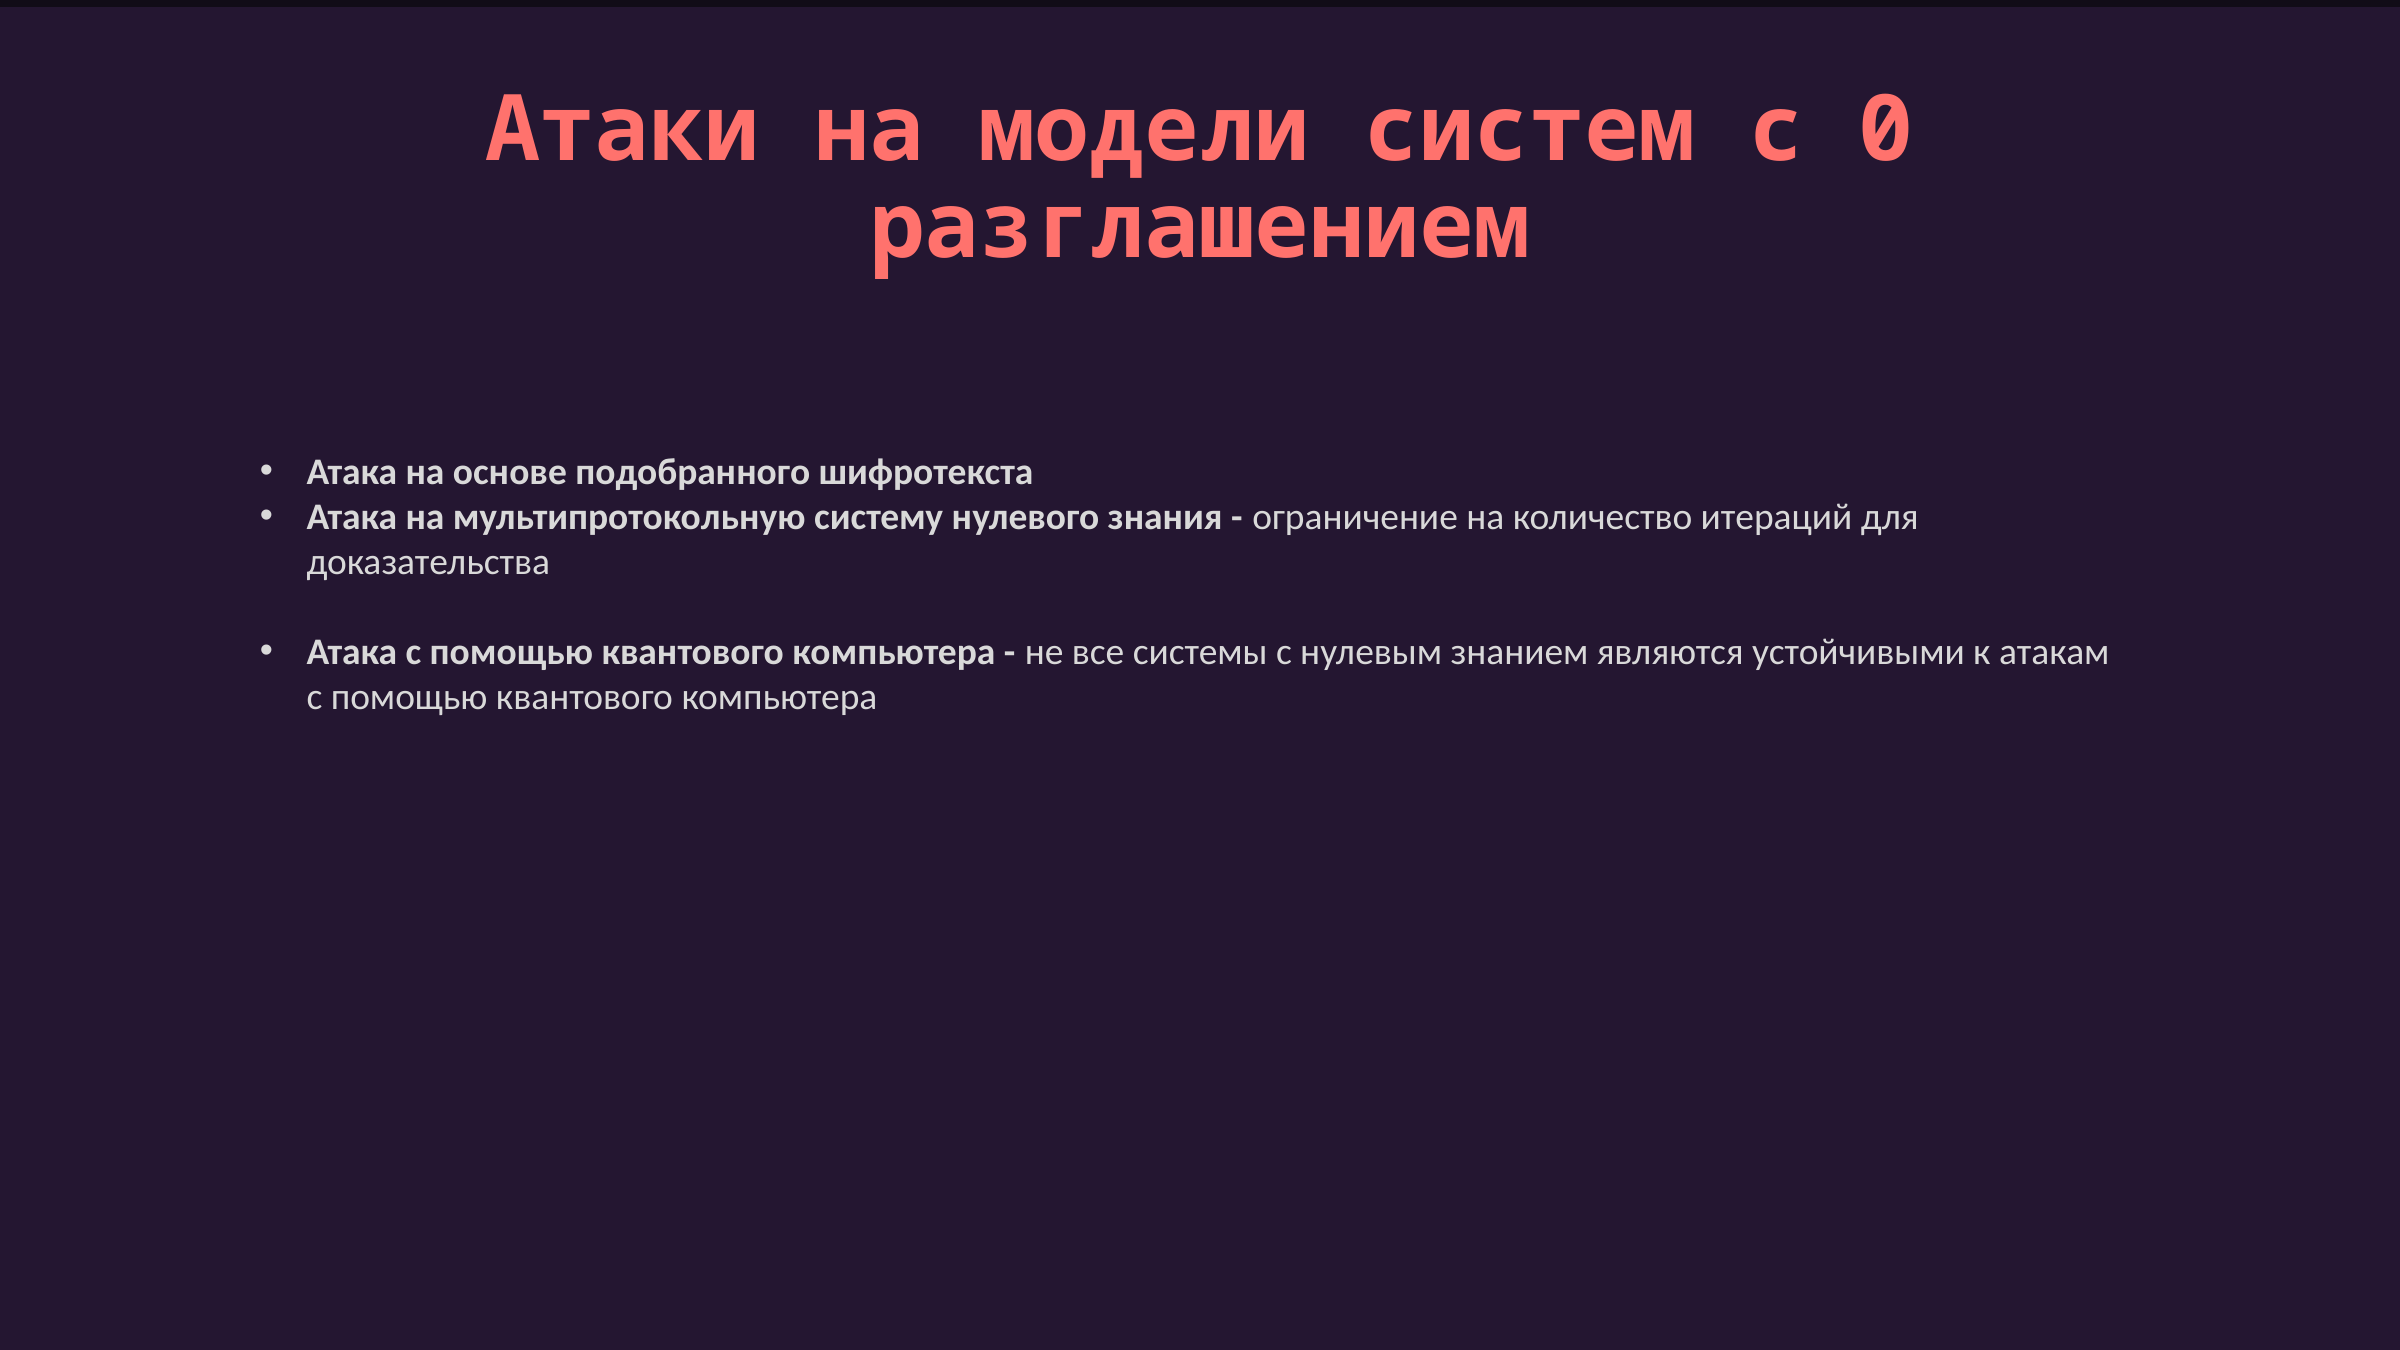

Атаки на модели систем с 0 разглашением

Атака на основе подобранного шифротекста
Атака на мультипротокольную систему нулевого знания - ограничение на количество итераций для доказательства

Атака с помощью квантового компьютера - не все системы с нулевым знанием являются устойчивыми к атакам с помощью квантового компьютера